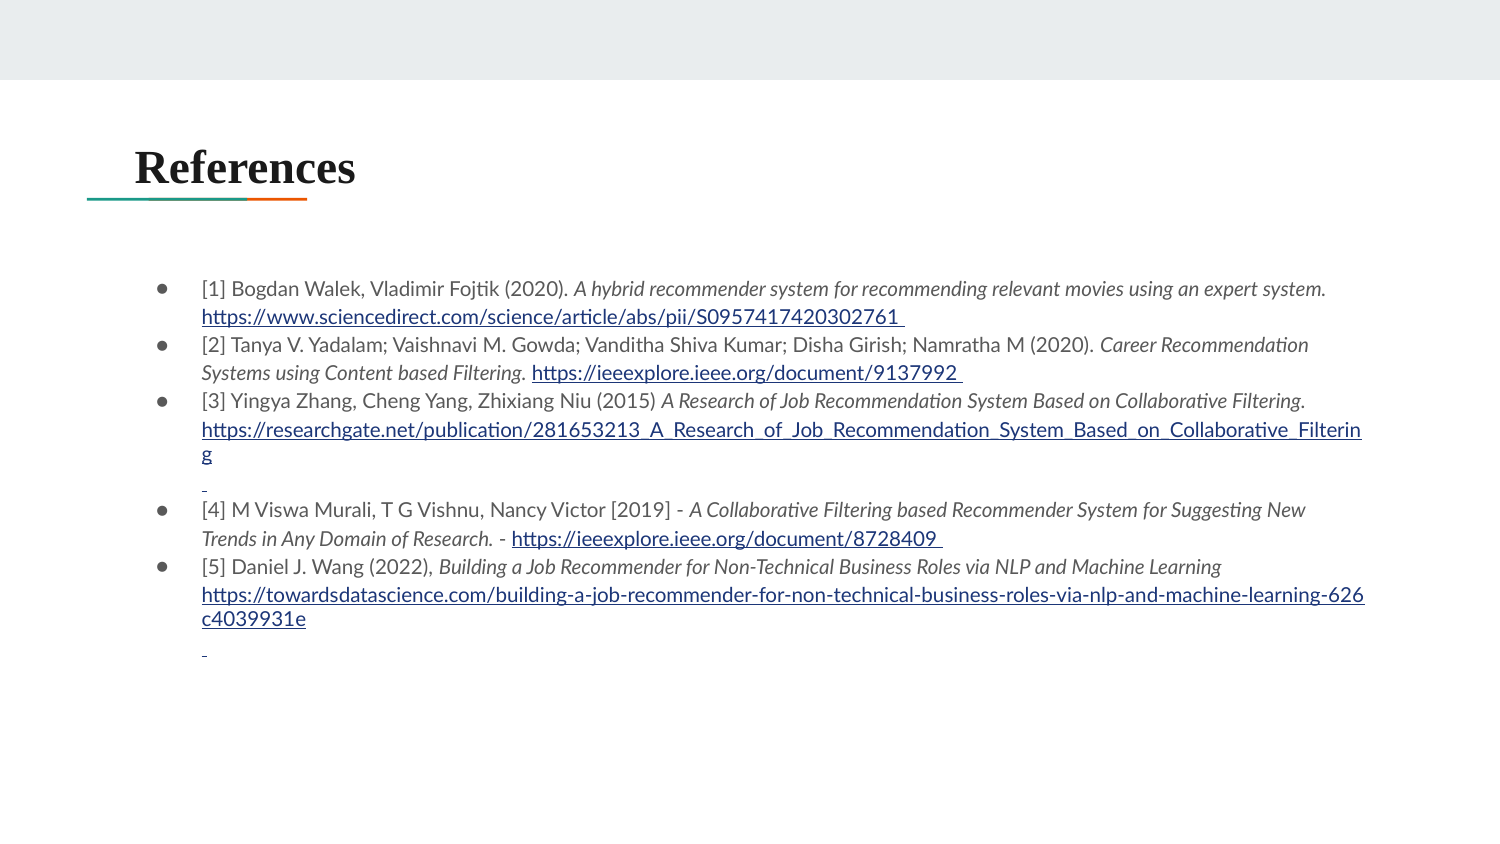

# References
[1] Bogdan Walek, Vladimir Fojtik (2020). A hybrid recommender system for recommending relevant movies using an expert system. https://www.sciencedirect.com/science/article/abs/pii/S0957417420302761
[2] Tanya V. Yadalam; Vaishnavi M. Gowda; Vanditha Shiva Kumar; Disha Girish; Namratha M (2020). Career Recommendation Systems using Content based Filtering. https://ieeexplore.ieee.org/document/9137992
[3] Yingya Zhang, Cheng Yang, Zhixiang Niu (2015) A Research of Job Recommendation System Based on Collaborative Filtering. https://researchgate.net/publication/281653213_A_Research_of_Job_Recommendation_System_Based_on_Collaborative_Filtering
[4] M Viswa Murali, T G Vishnu, Nancy Victor [2019] - A Collaborative Filtering based Recommender System for Suggesting New Trends in Any Domain of Research. - https://ieeexplore.ieee.org/document/8728409
[5] Daniel J. Wang (2022), Building a Job Recommender for Non-Technical Business Roles via NLP and Machine Learning https://towardsdatascience.com/building-a-job-recommender-for-non-technical-business-roles-via-nlp-and-machine-learning-626c4039931e